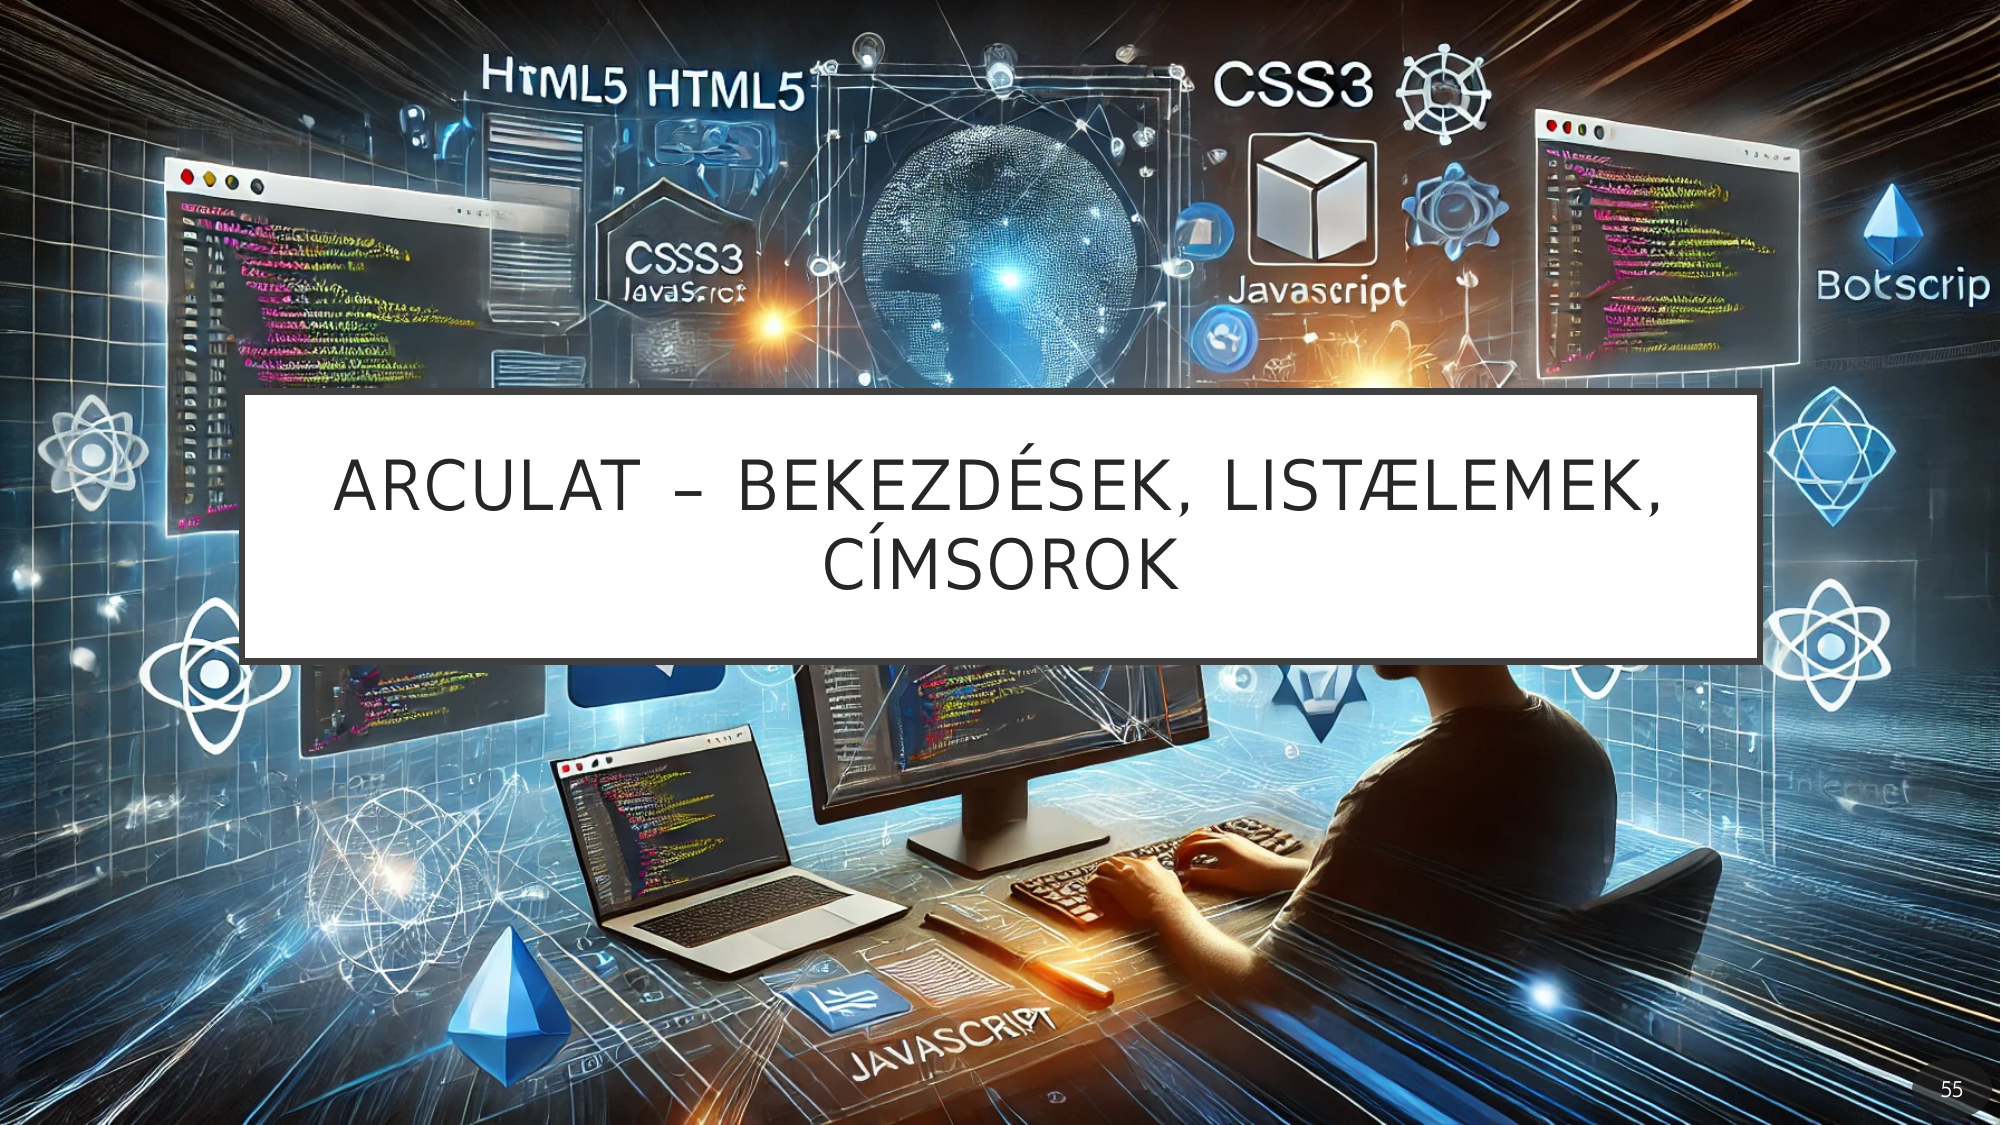

# Arculat – bekezdések, listaelemek, címsorok

55